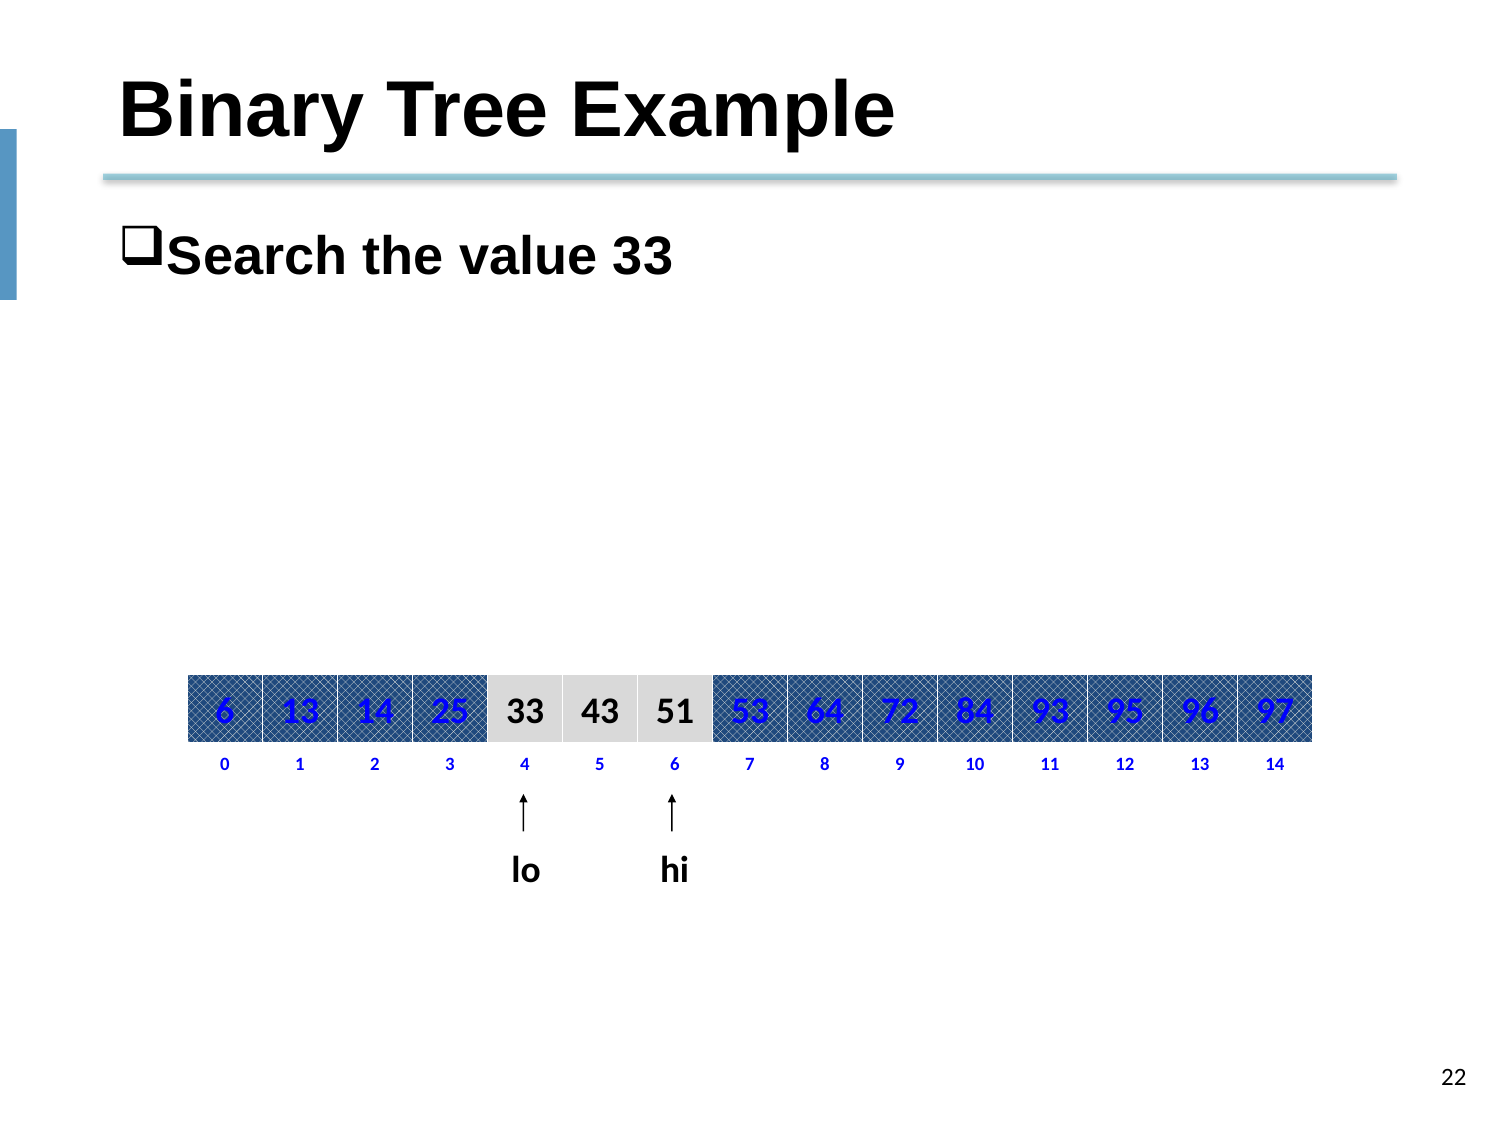

# Binary Tree Example
Search the value 33

6
13
14
25
33
43
51
53
64
72
84
93
95
96
97
0
1
2
3
4
5
6
7
8
9
10
11
12
13
14

lo
hi
22